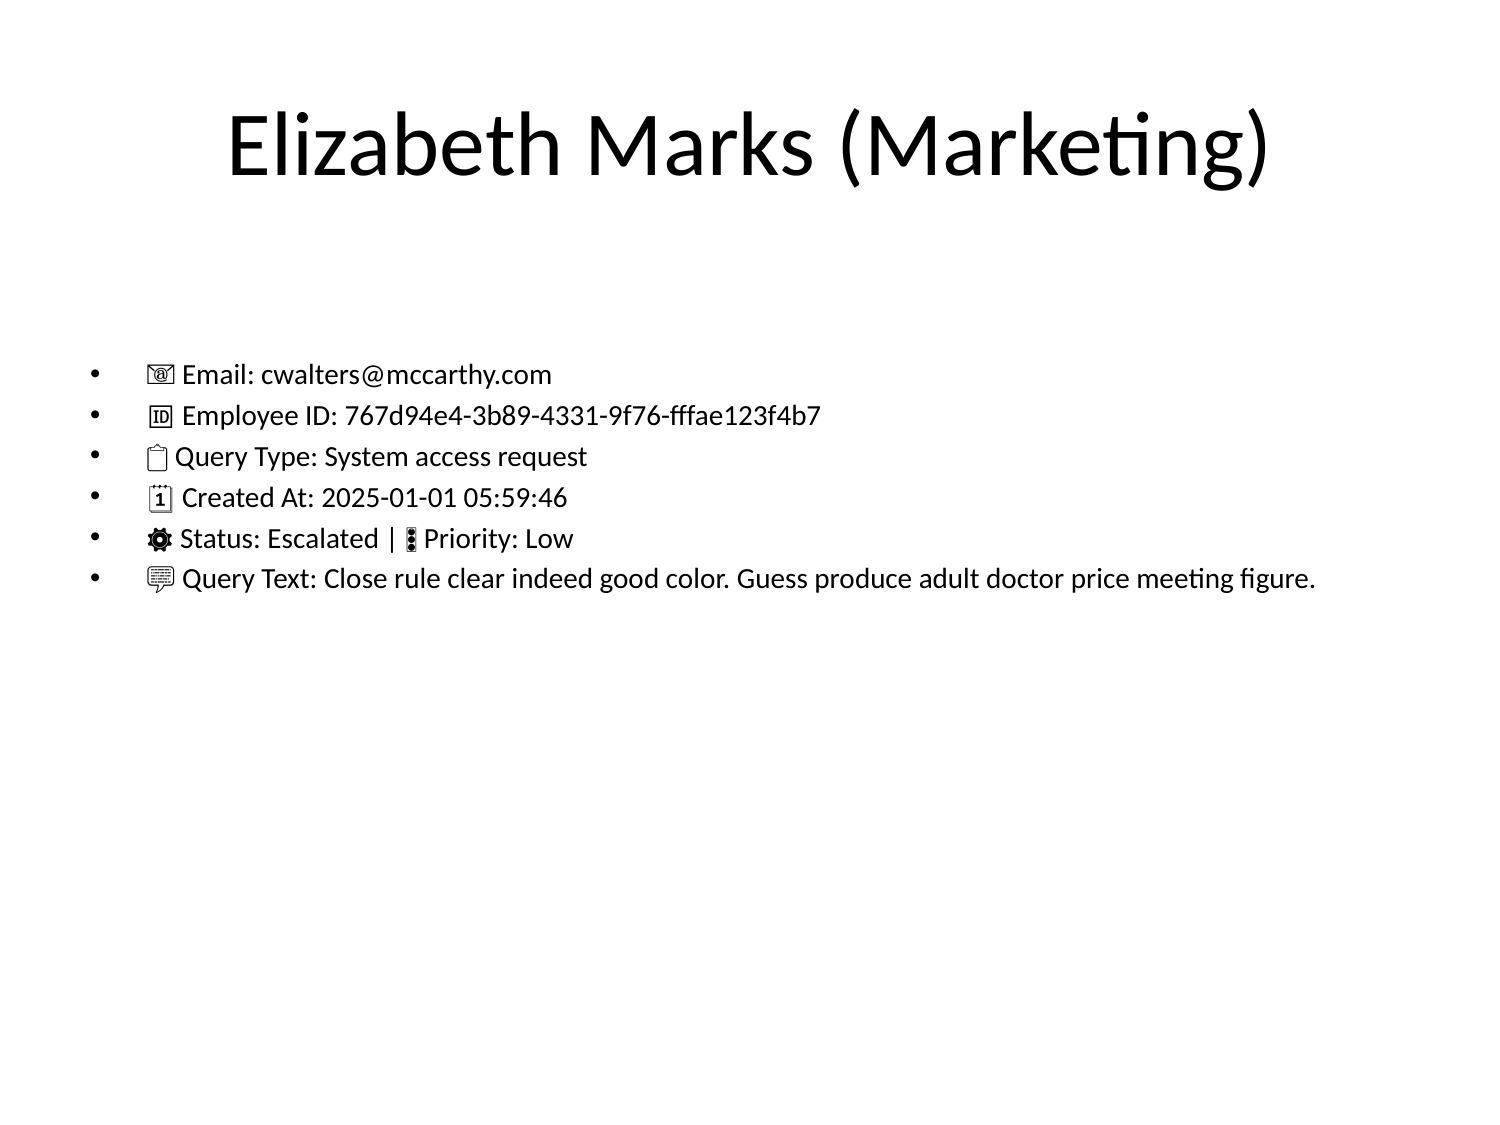

# Elizabeth Marks (Marketing)

📧 Email: cwalters@mccarthy.com
🆔 Employee ID: 767d94e4-3b89-4331-9f76-fffae123f4b7
📋 Query Type: System access request
🗓 Created At: 2025-01-01 05:59:46
⚙ Status: Escalated | 🚦 Priority: Low
💬 Query Text: Close rule clear indeed good color. Guess produce adult doctor price meeting figure.